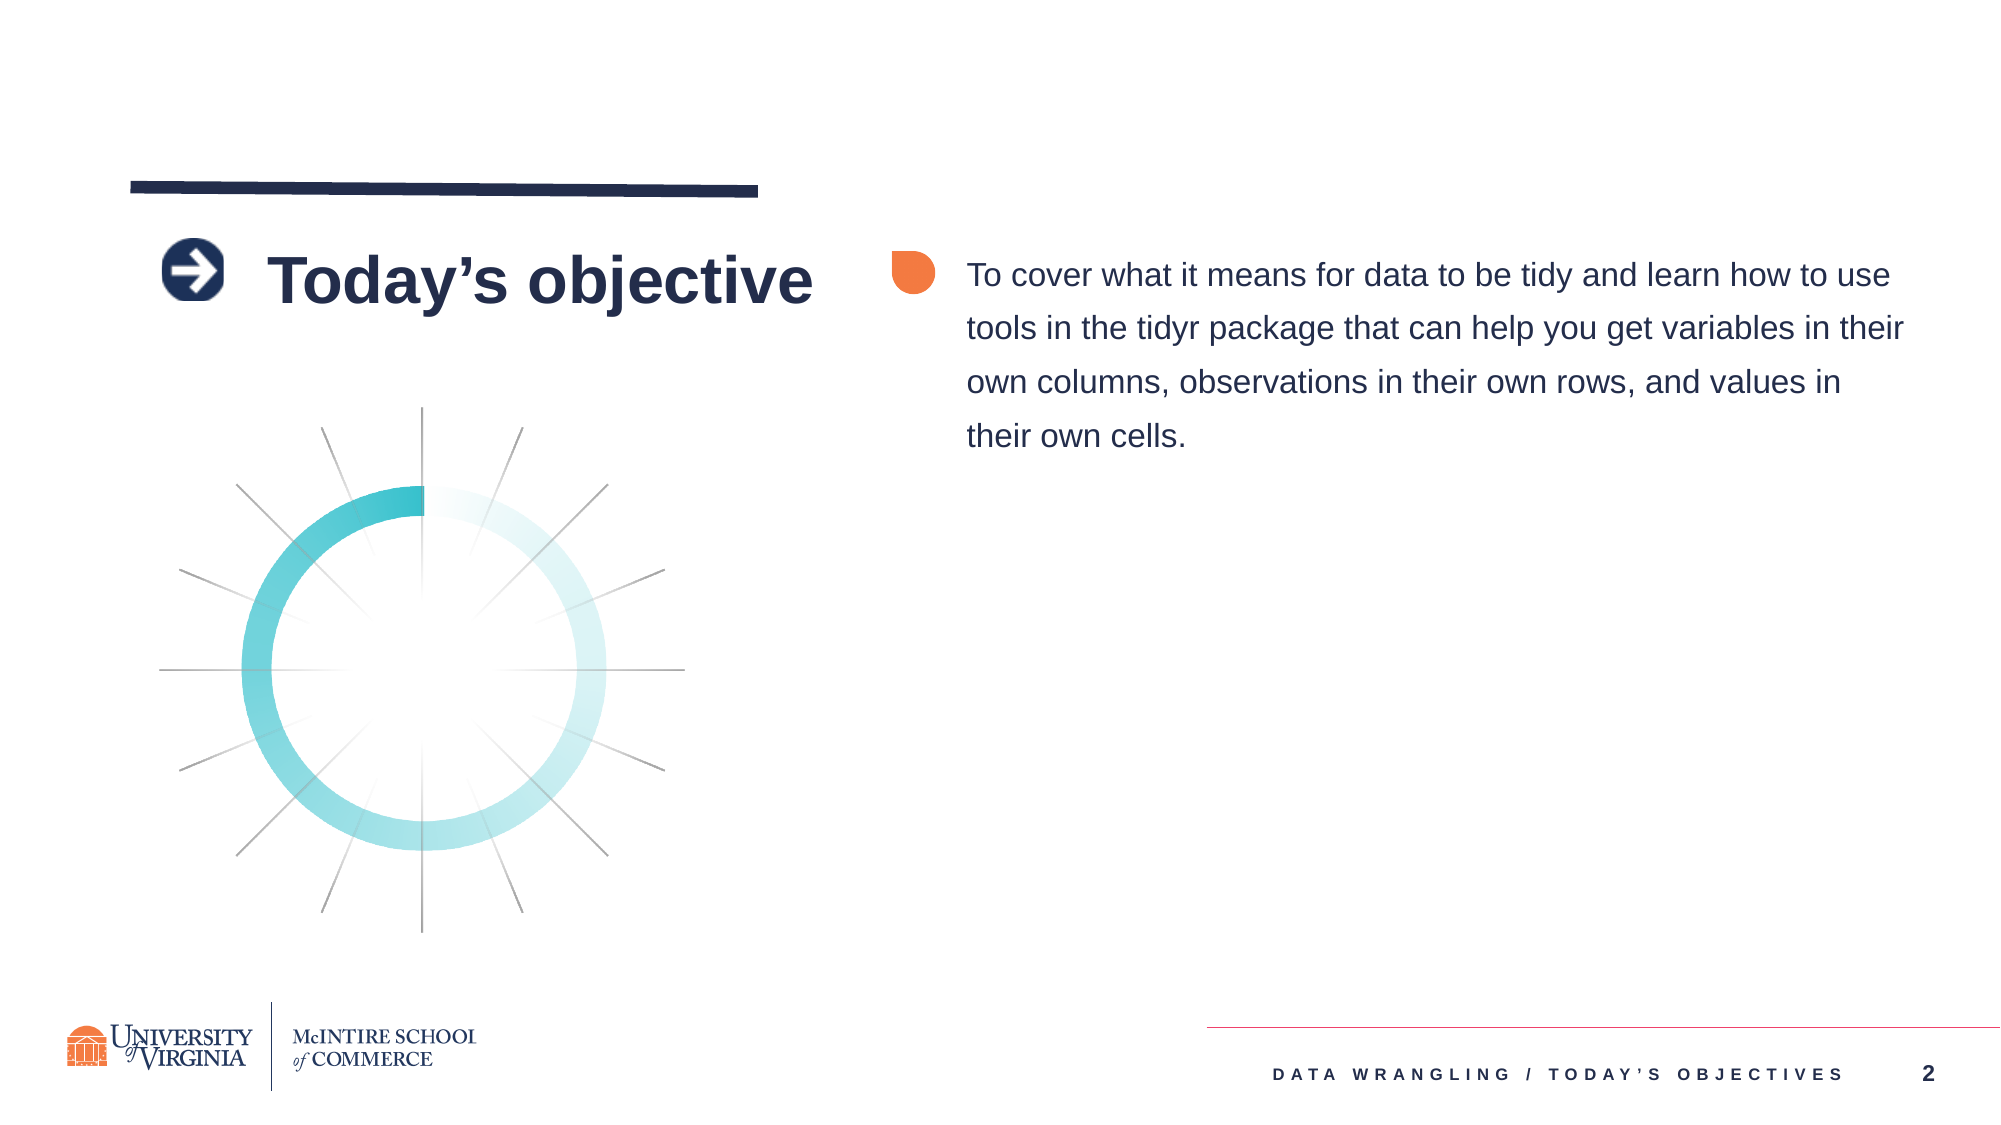

# Today’s objective
To cover what it means for data to be tidy and learn how to use tools in the tidyr package that can help you get variables in their own columns, observations in their own rows, and values in their own cells.
2
Data wrangling / today’s objectives